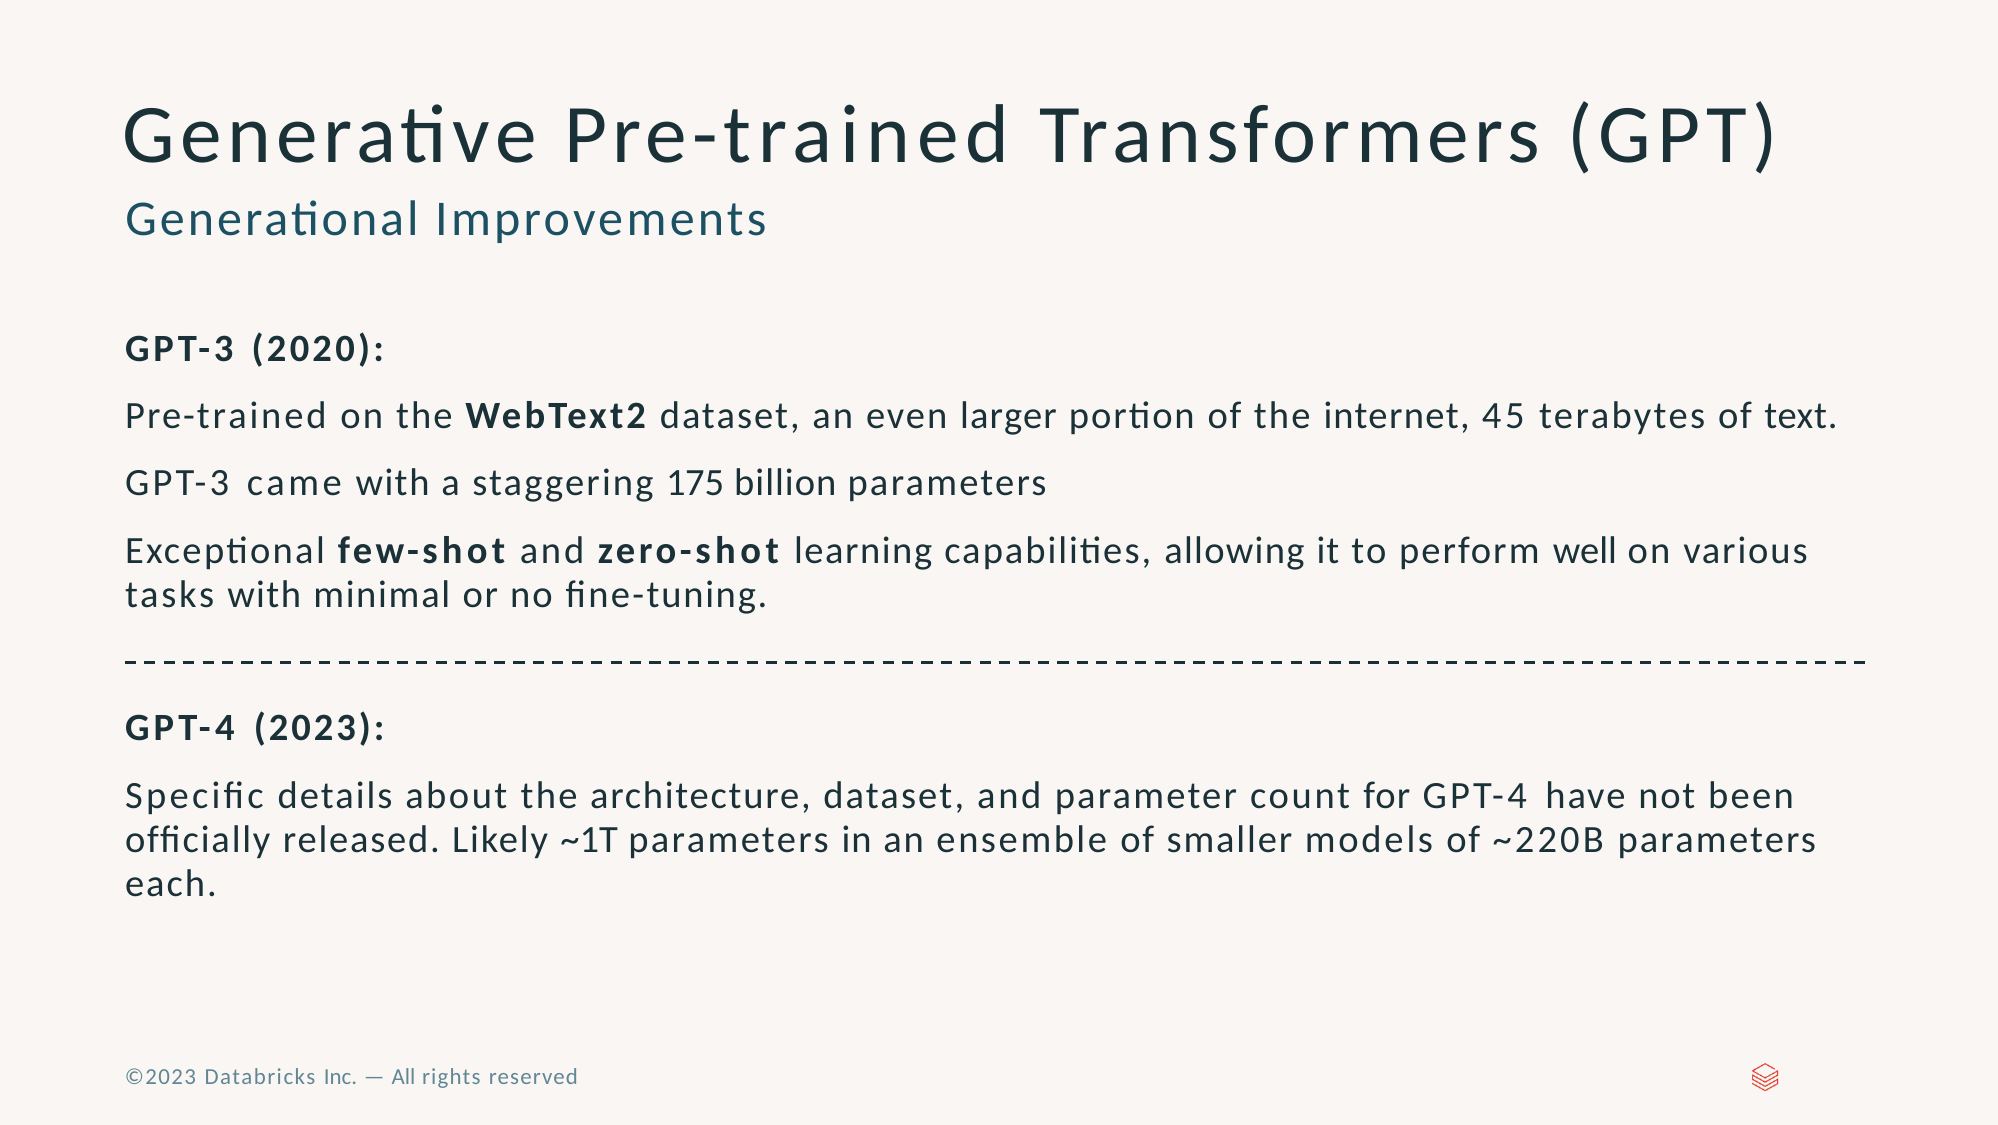

# Generative Pre-trained Transformers (GPT)
Generational Improvements
GPT-3 (2020):
Pre-trained on the WebText2 dataset, an even larger portion of the internet, 45 terabytes of text. GPT-3 came with a staggering 175 billion parameters
Exceptional few-shot and zero-shot learning capabilities, allowing it to perform well on various tasks with minimal or no ﬁne-tuning.

GPT-4 (2023):
Speciﬁc details about the architecture, dataset, and parameter count for GPT-4 have not been ofﬁcially released. Likely ~1T parameters in an ensemble of smaller models of ~220B parameters each.

©2023 Databricks Inc. — All rights reserved